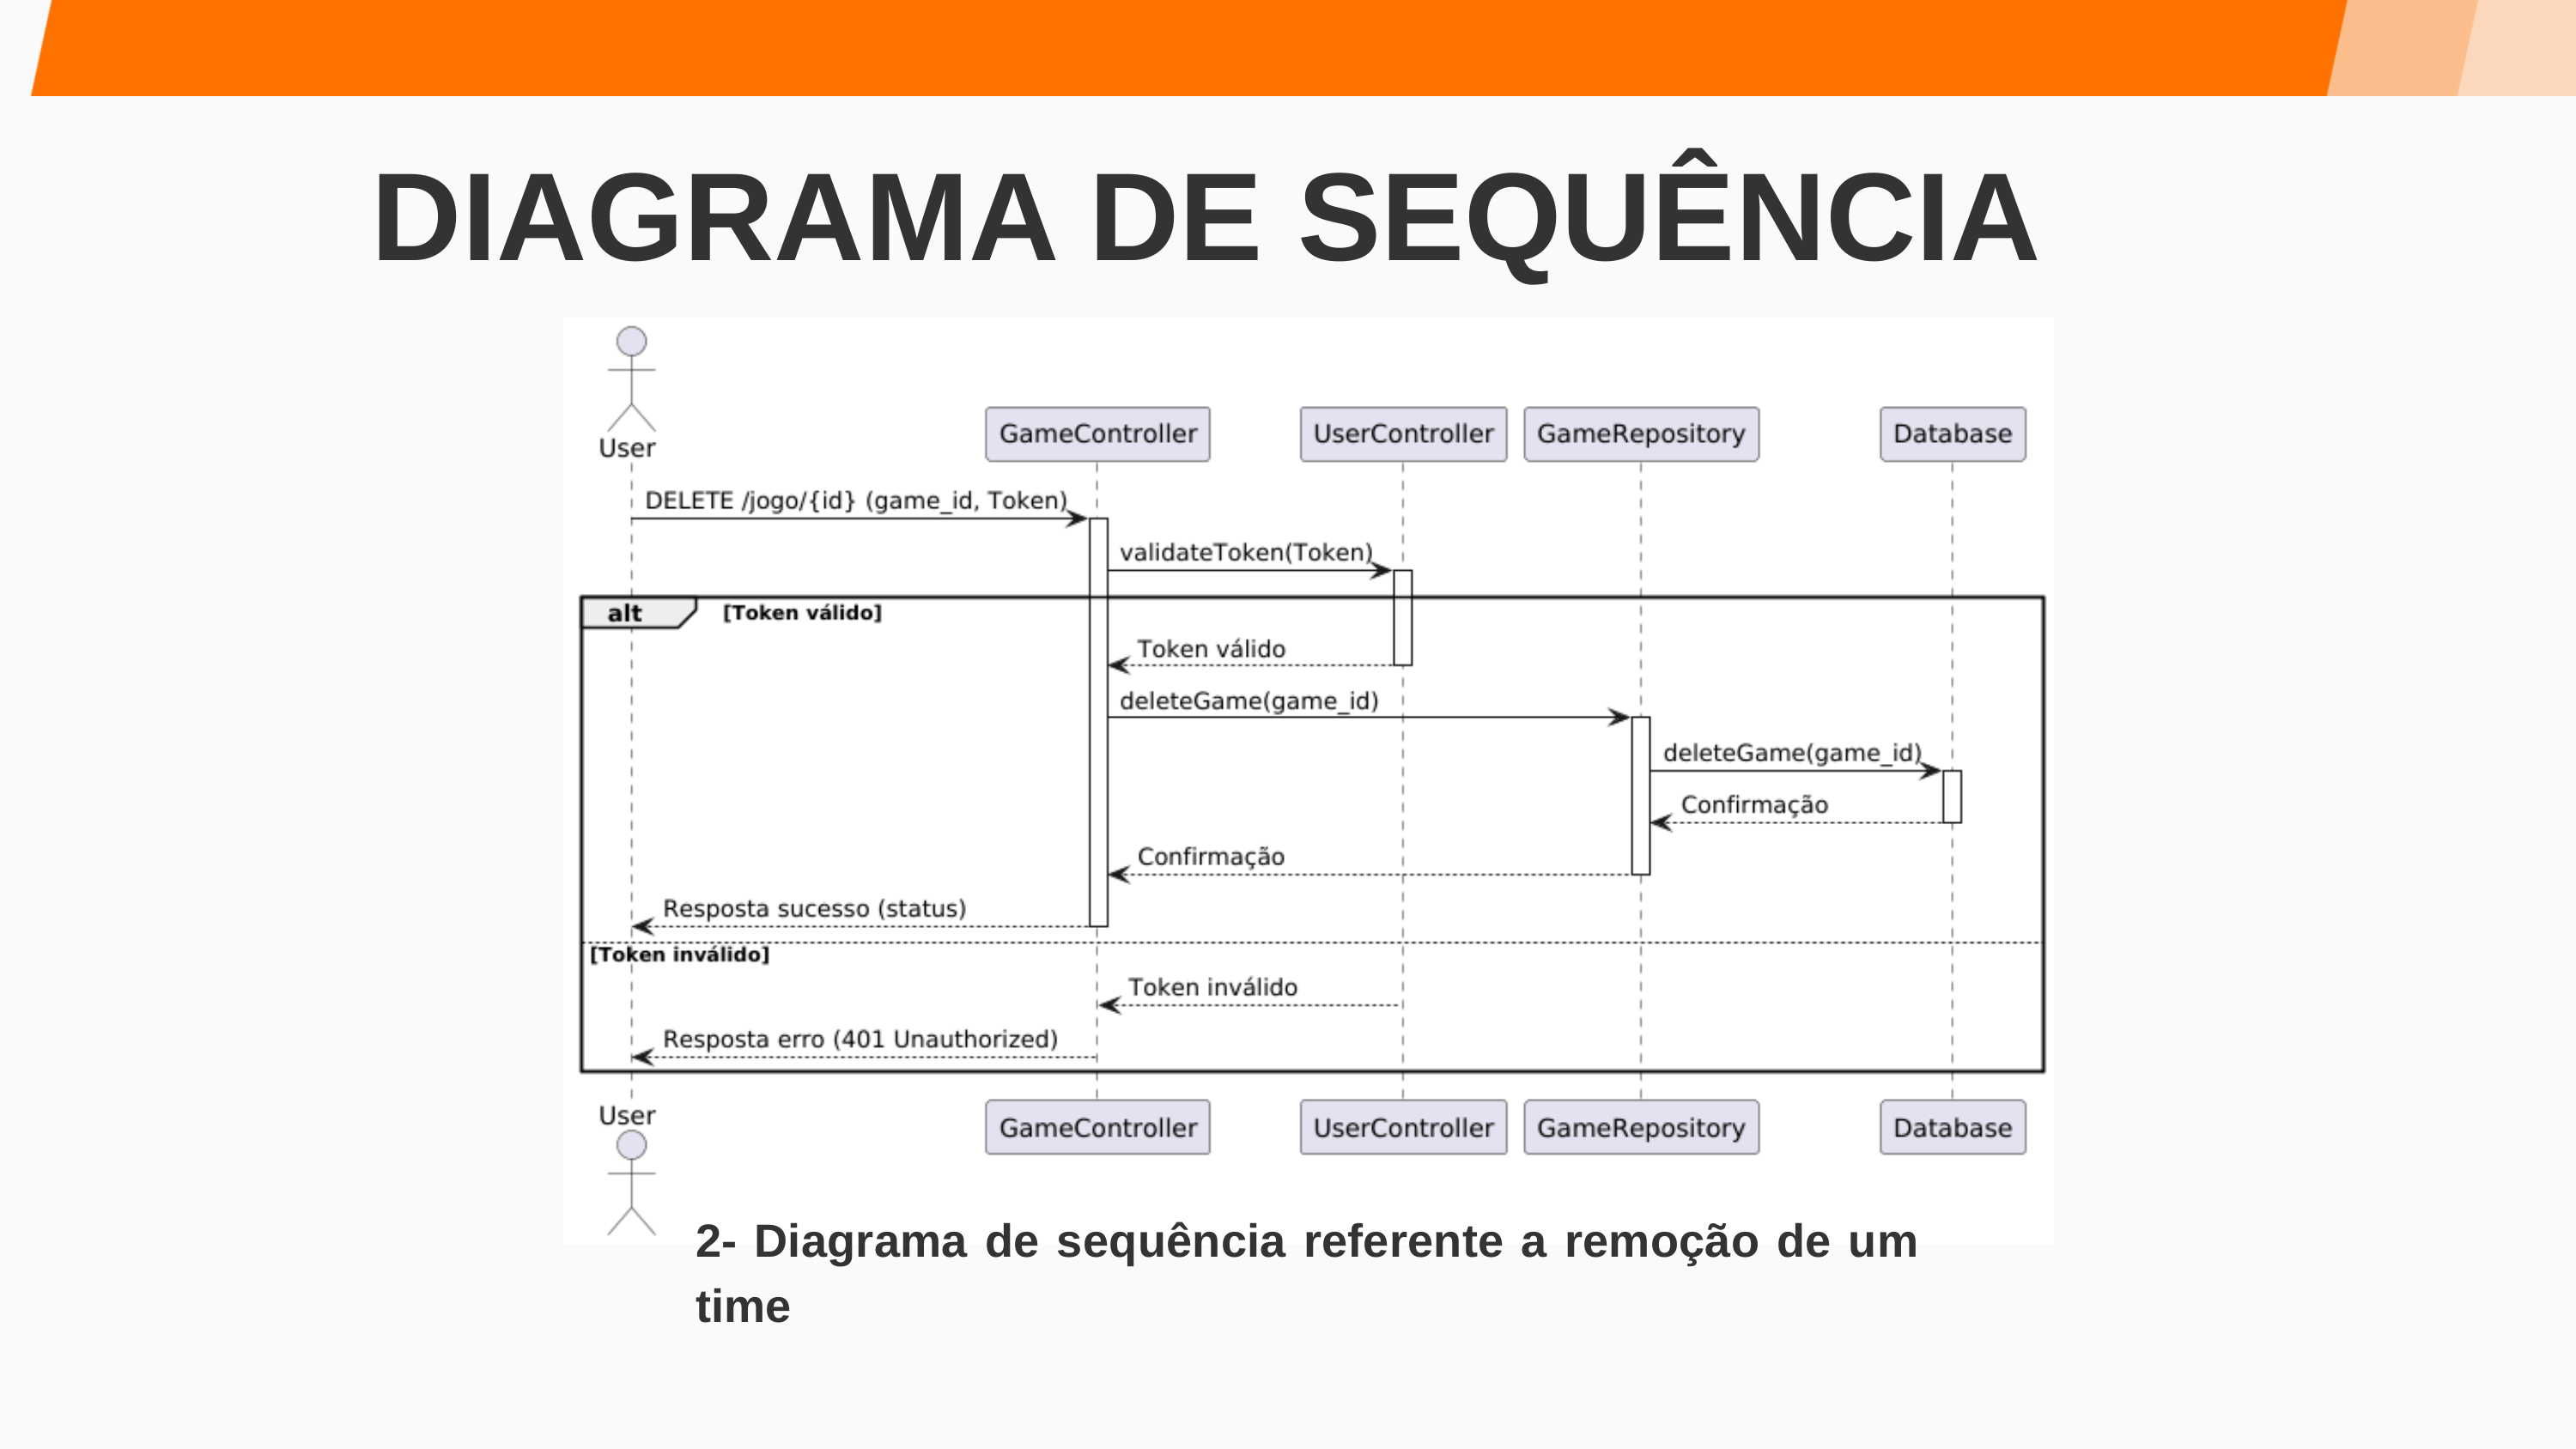

DIAGRAMA DE SEQUÊNCIA

2- Diagrama de sequência referente a remoção de um time